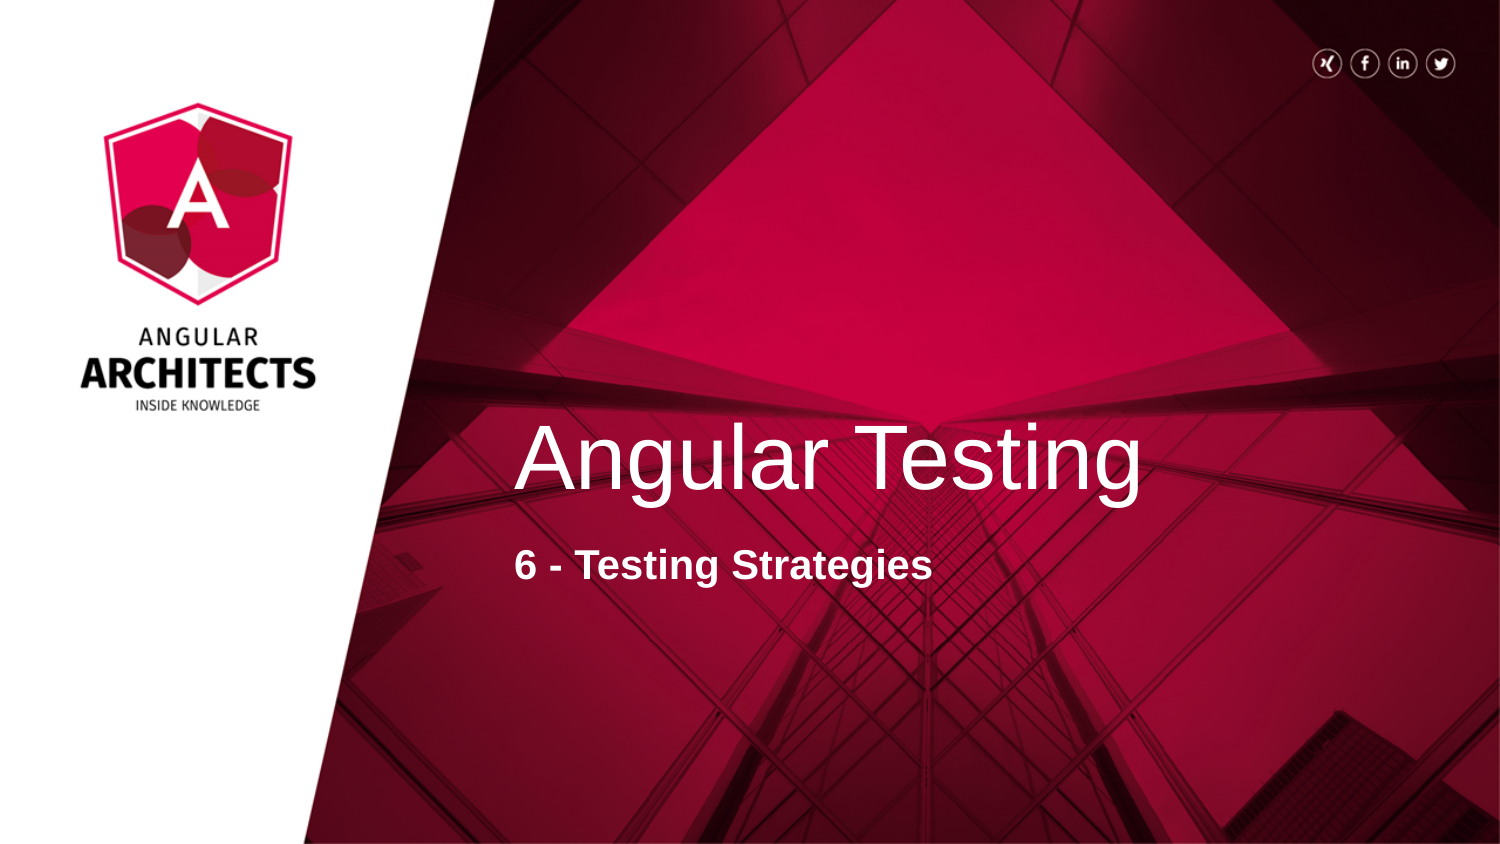

# Angular Testing
6 - Testing Strategies